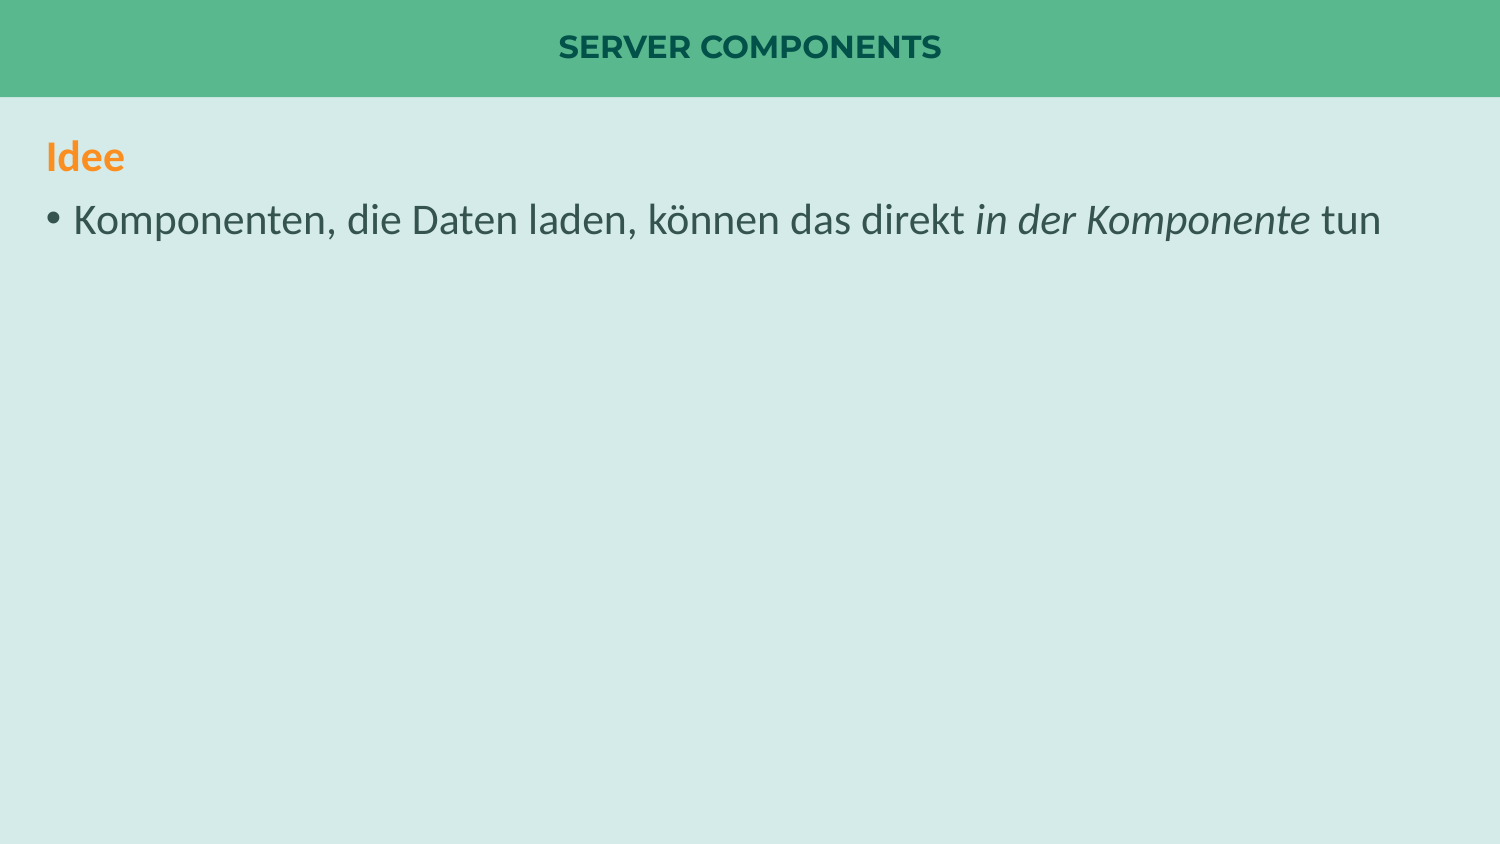

# Server Components
Idee
Komponenten, die Daten laden, können das direkt in der Komponente tun